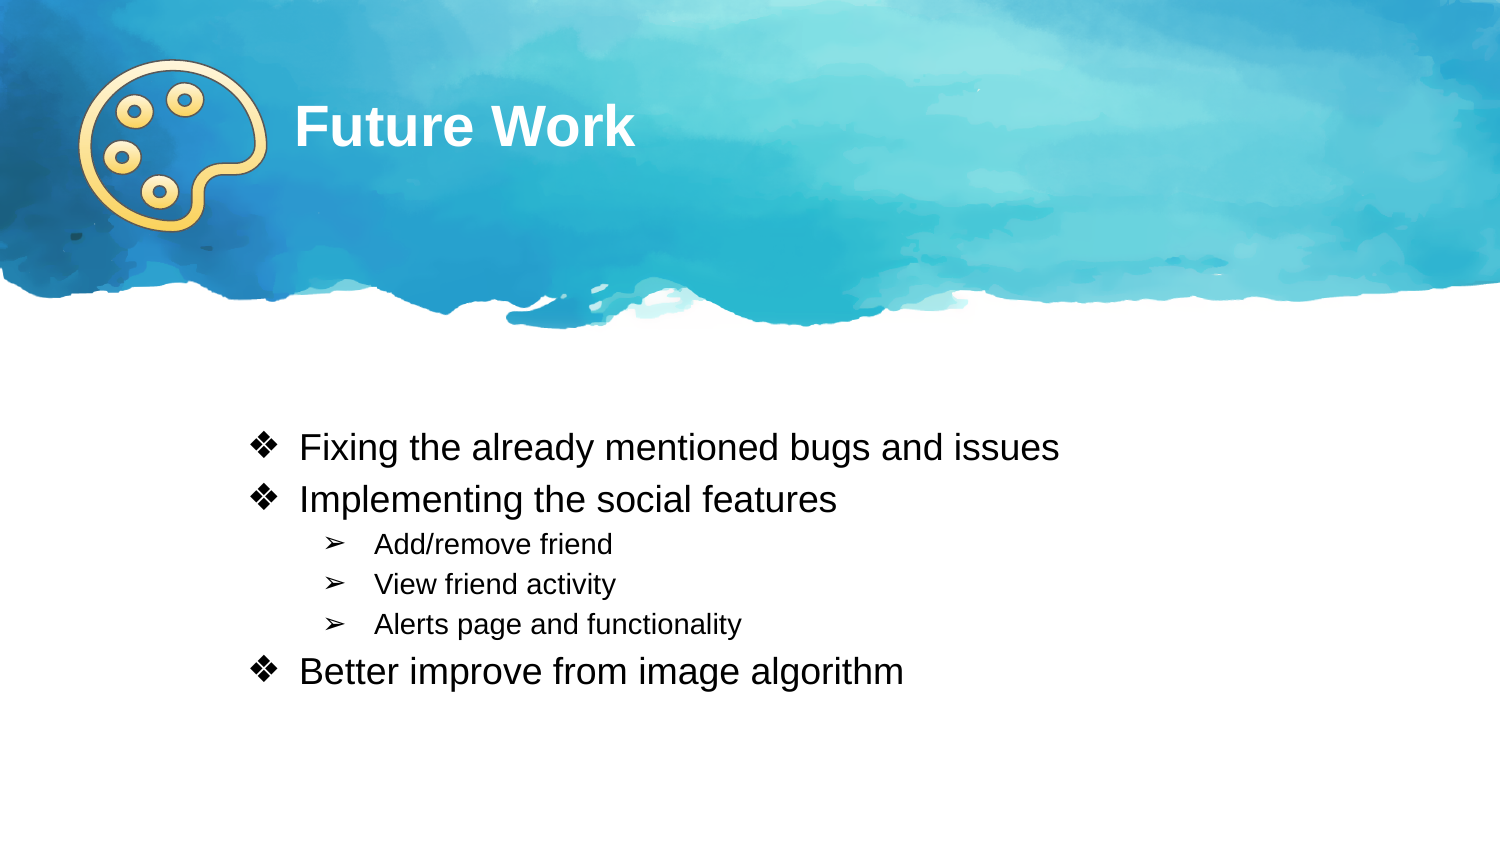

# Future Work
Fixing the already mentioned bugs and issues
Implementing the social features
Add/remove friend
View friend activity
Alerts page and functionality
Better improve from image algorithm